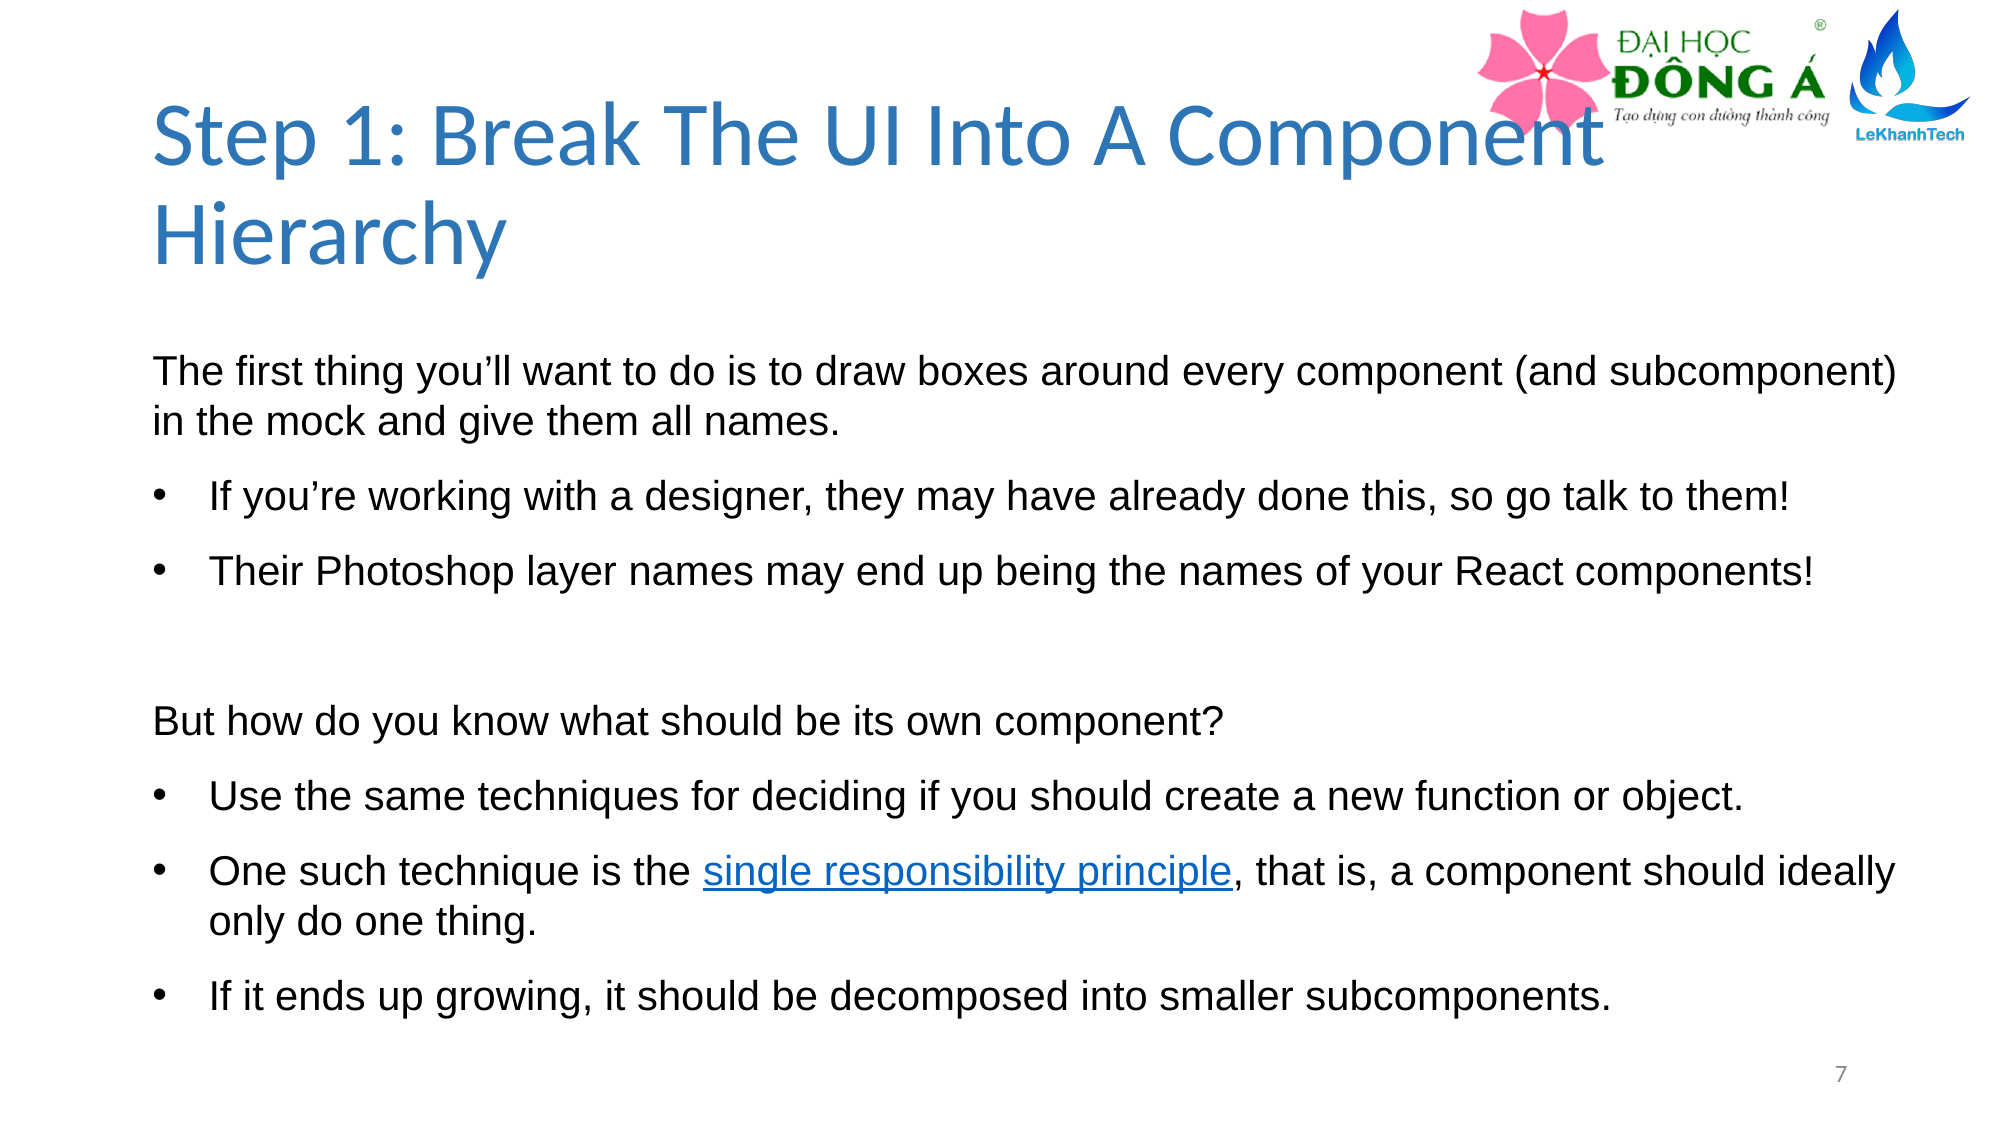

# Step 1: Break The UI Into A Component Hierarchy
The first thing you’ll want to do is to draw boxes around every component (and subcomponent) in the mock and give them all names.
If you’re working with a designer, they may have already done this, so go talk to them!
Their Photoshop layer names may end up being the names of your React components!

But how do you know what should be its own component?
Use the same techniques for deciding if you should create a new function or object.
One such technique is the single responsibility principle, that is, a component should ideally only do one thing.
If it ends up growing, it should be decomposed into smaller subcomponents.
7